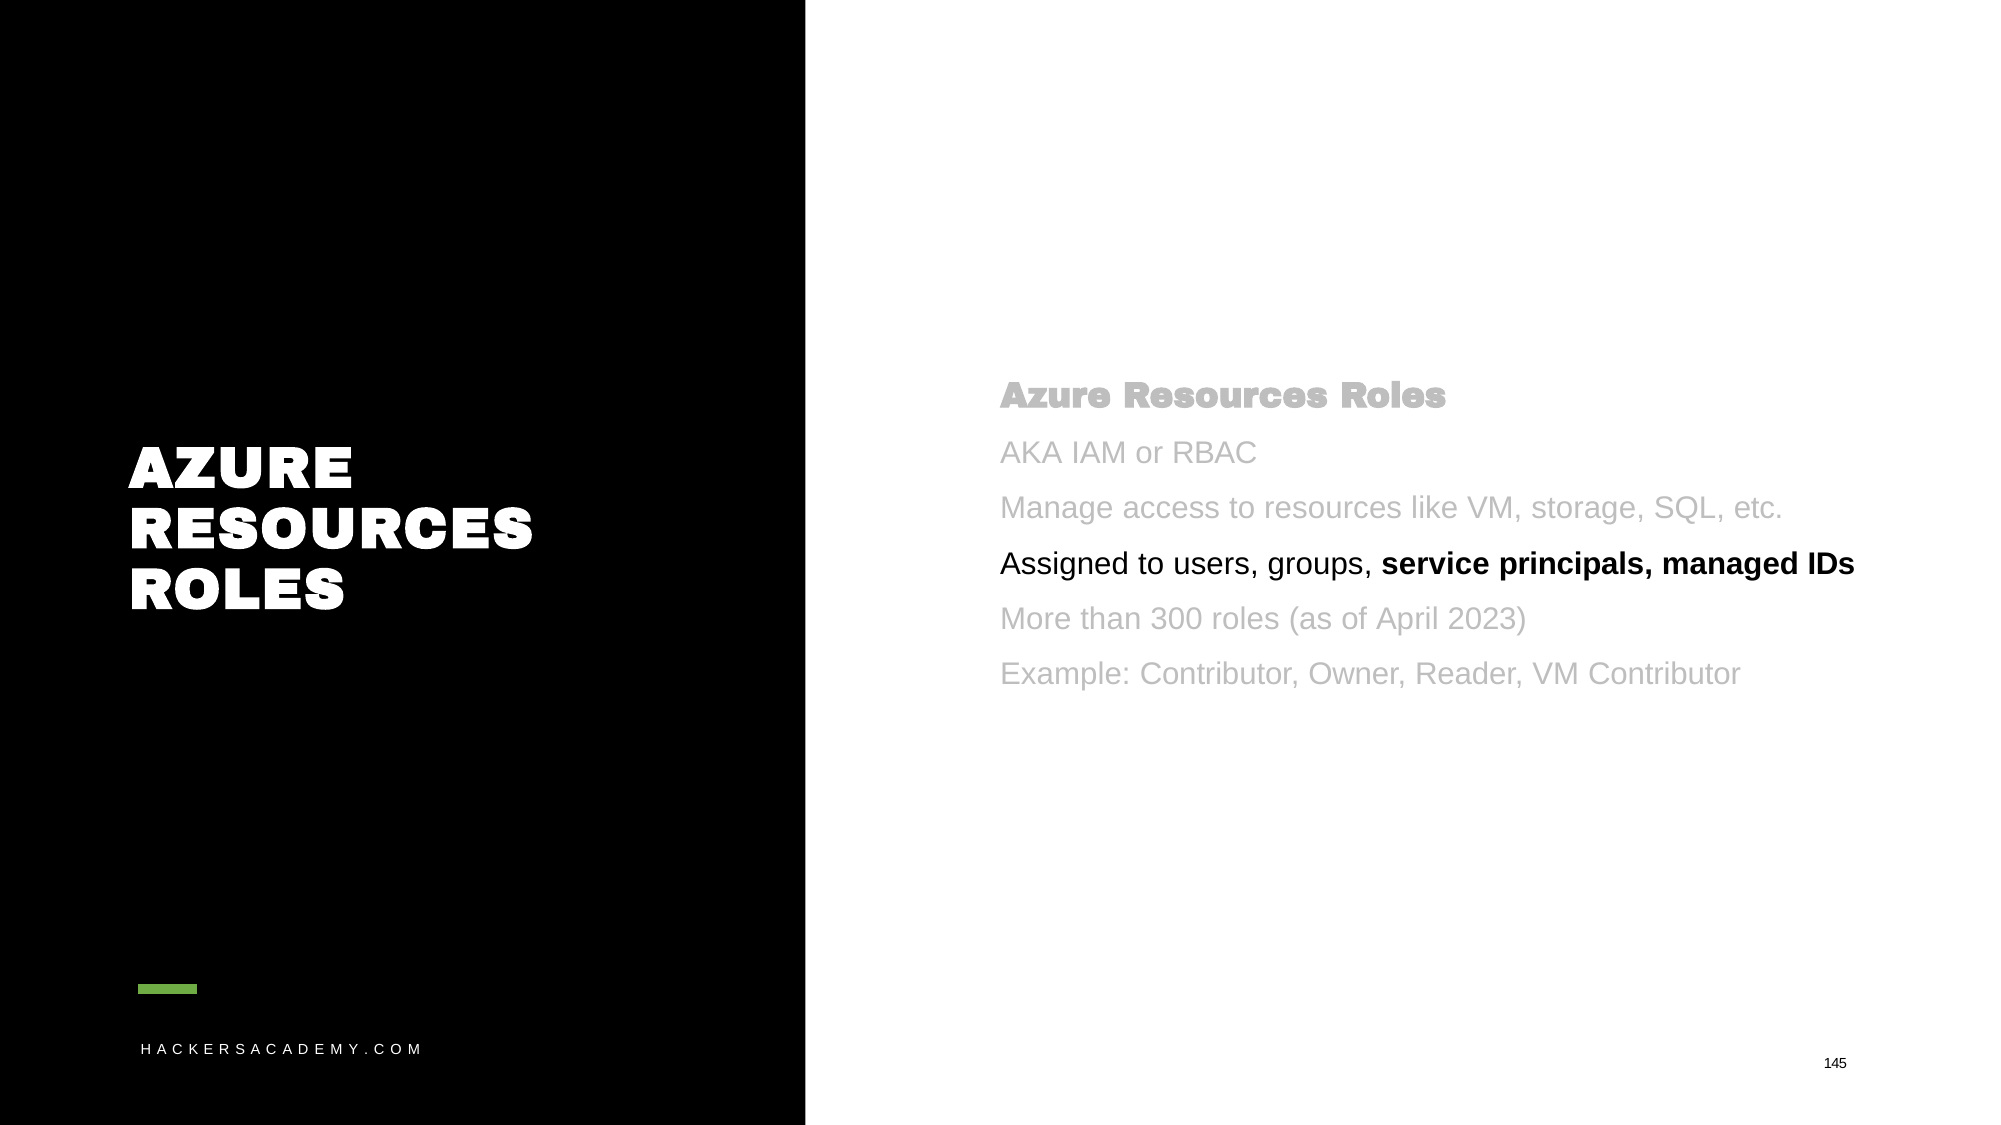

# Azure Resources Roles
AKA IAM or RBAC
Manage access to resources like VM, storage, SQL, etc. Assigned to users, groups, service principals, managed IDs More than 300 roles (as of April 2023)
Example: Contributor, Owner, Reader, VM Contributor
AZURE RESOURCES ROLES
H A C K E R S A C A D E M Y . C O M
145